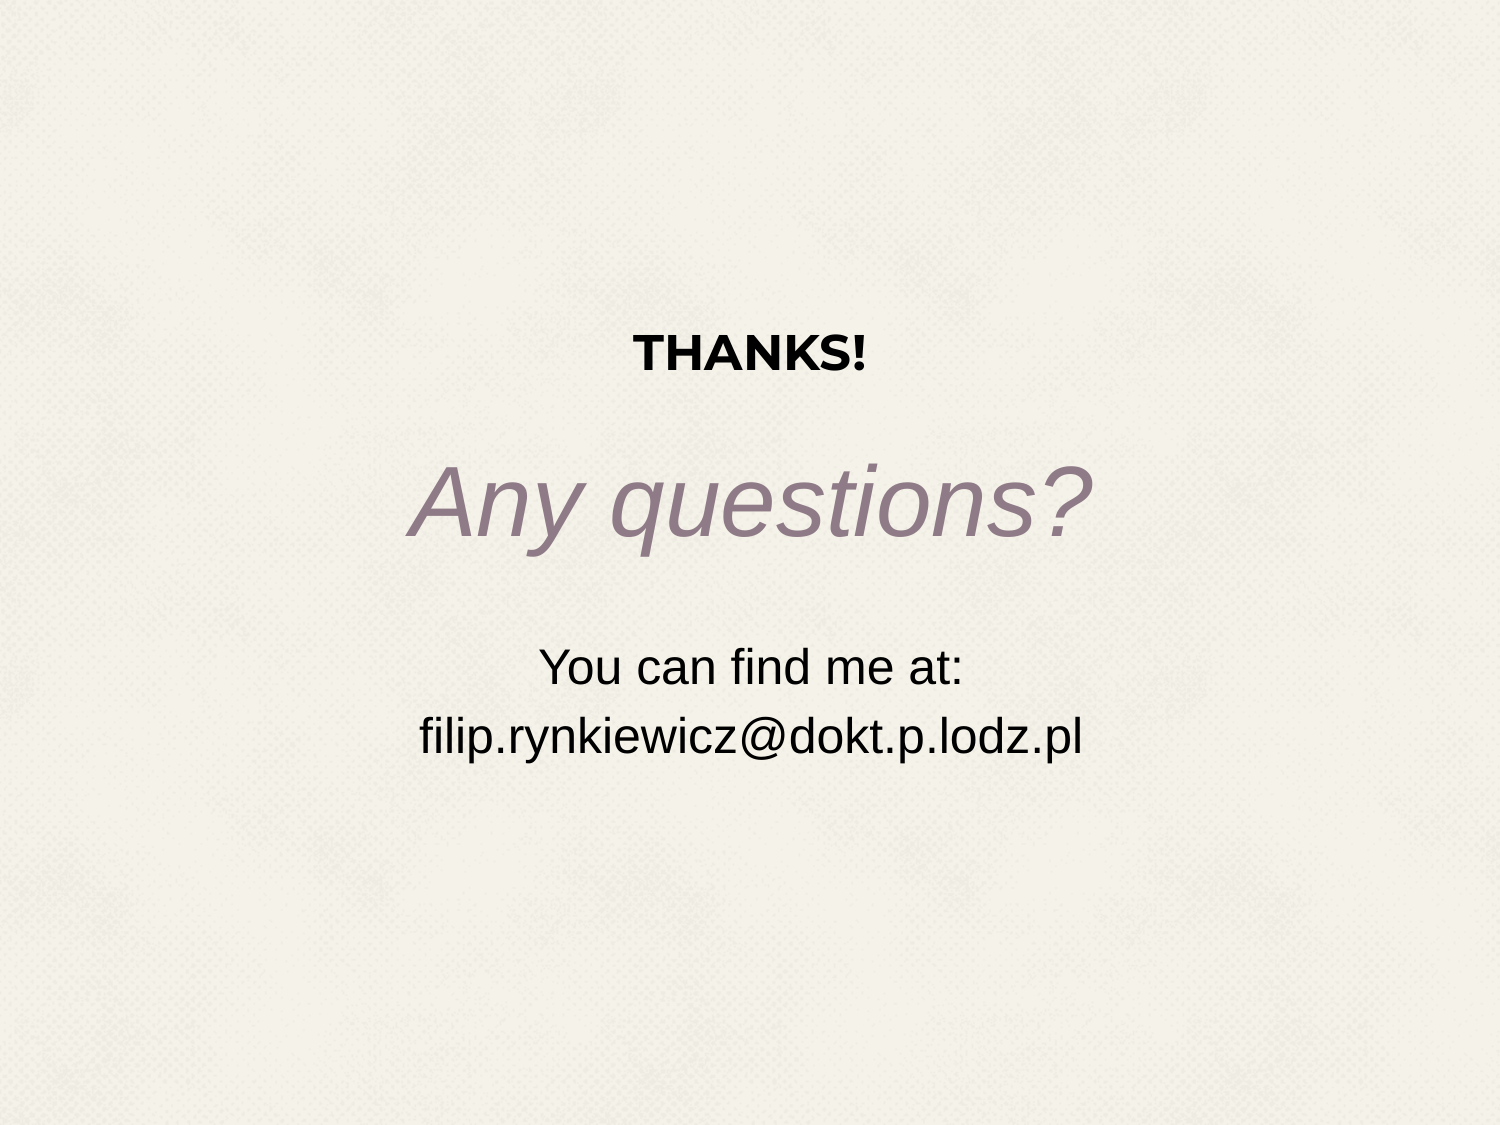

THANKS!
Any questions?
You can find me at:
filip.rynkiewicz@dokt.p.lodz.pl